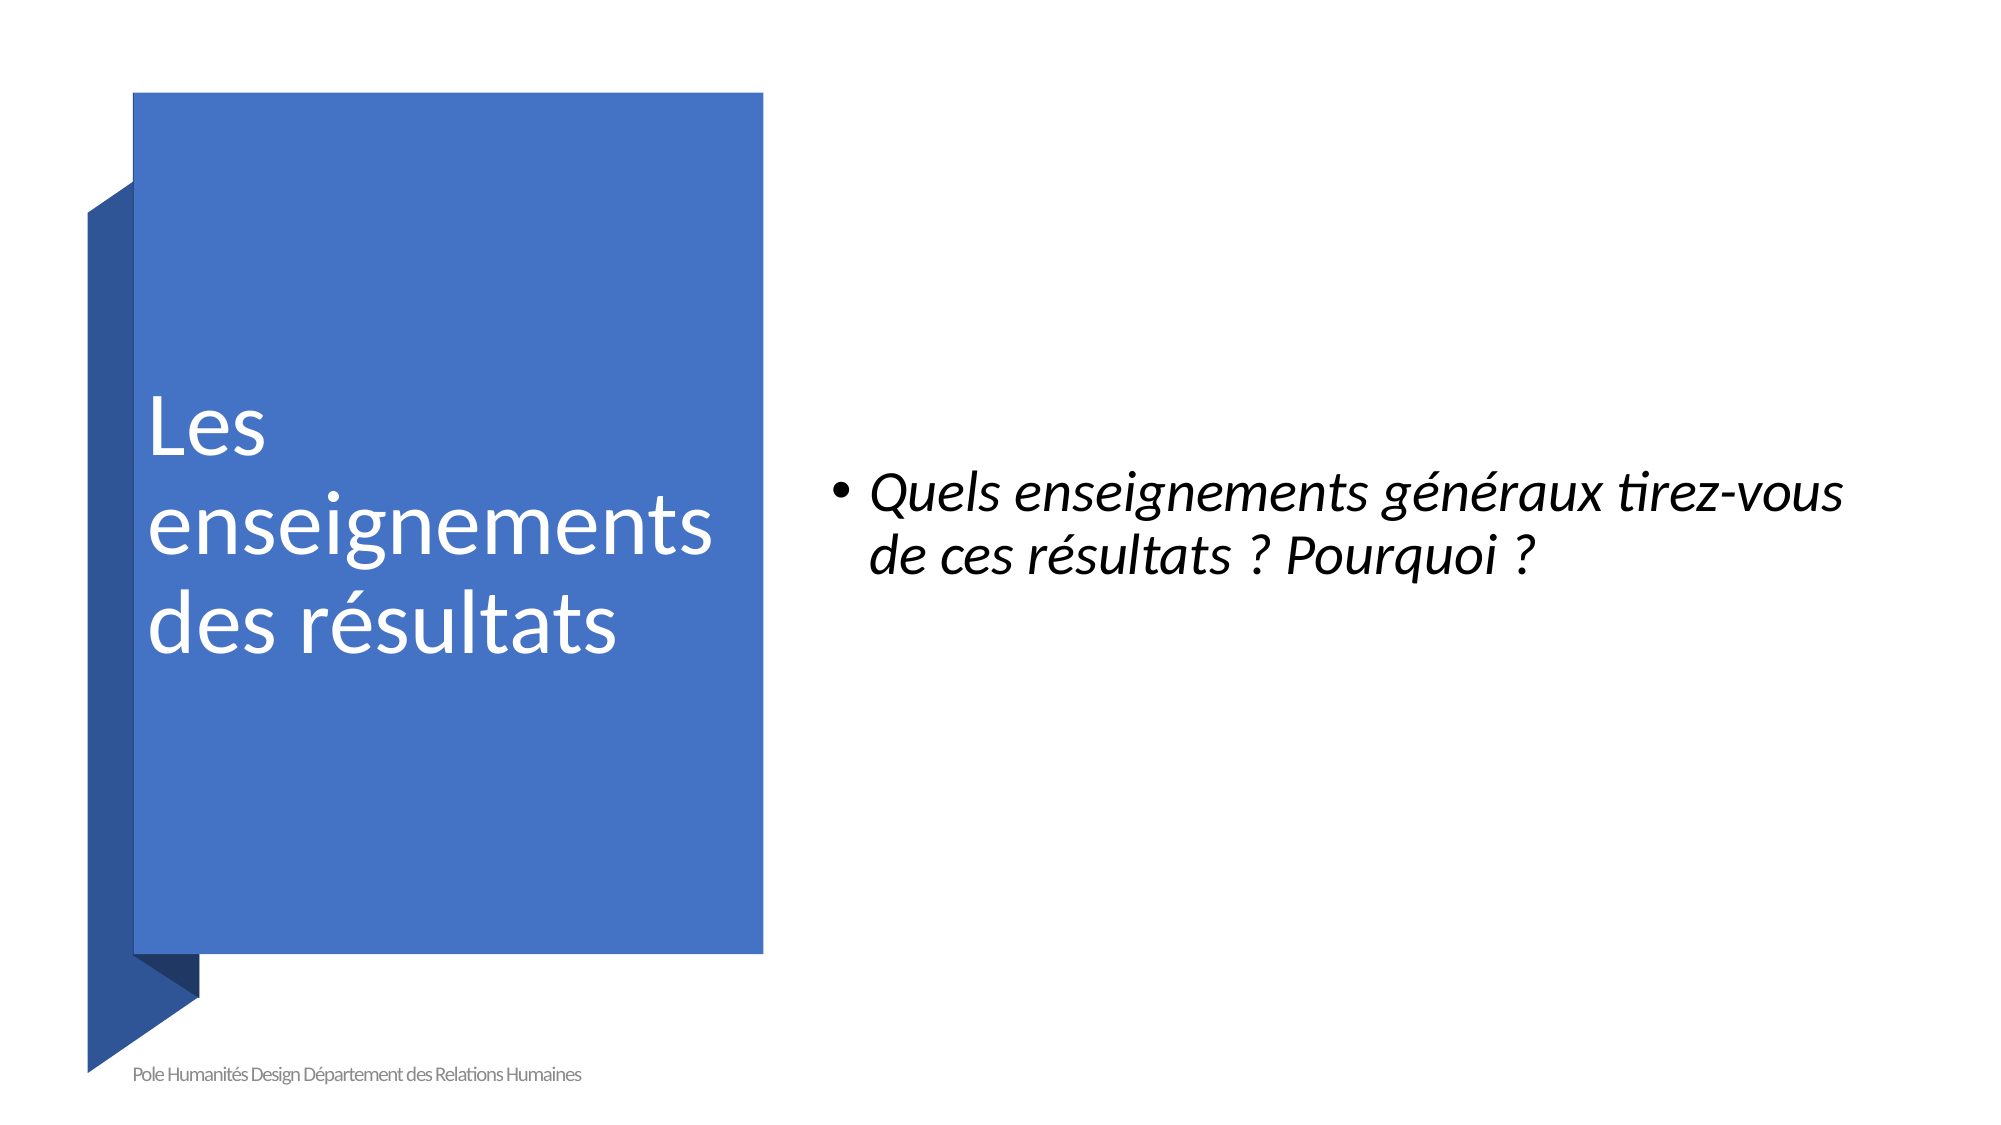

# Les enseignements des résultats
Quels enseignements généraux tirez-vous de ces résultats ? Pourquoi ?
Pole Humanités Design Département des Relations Humaines